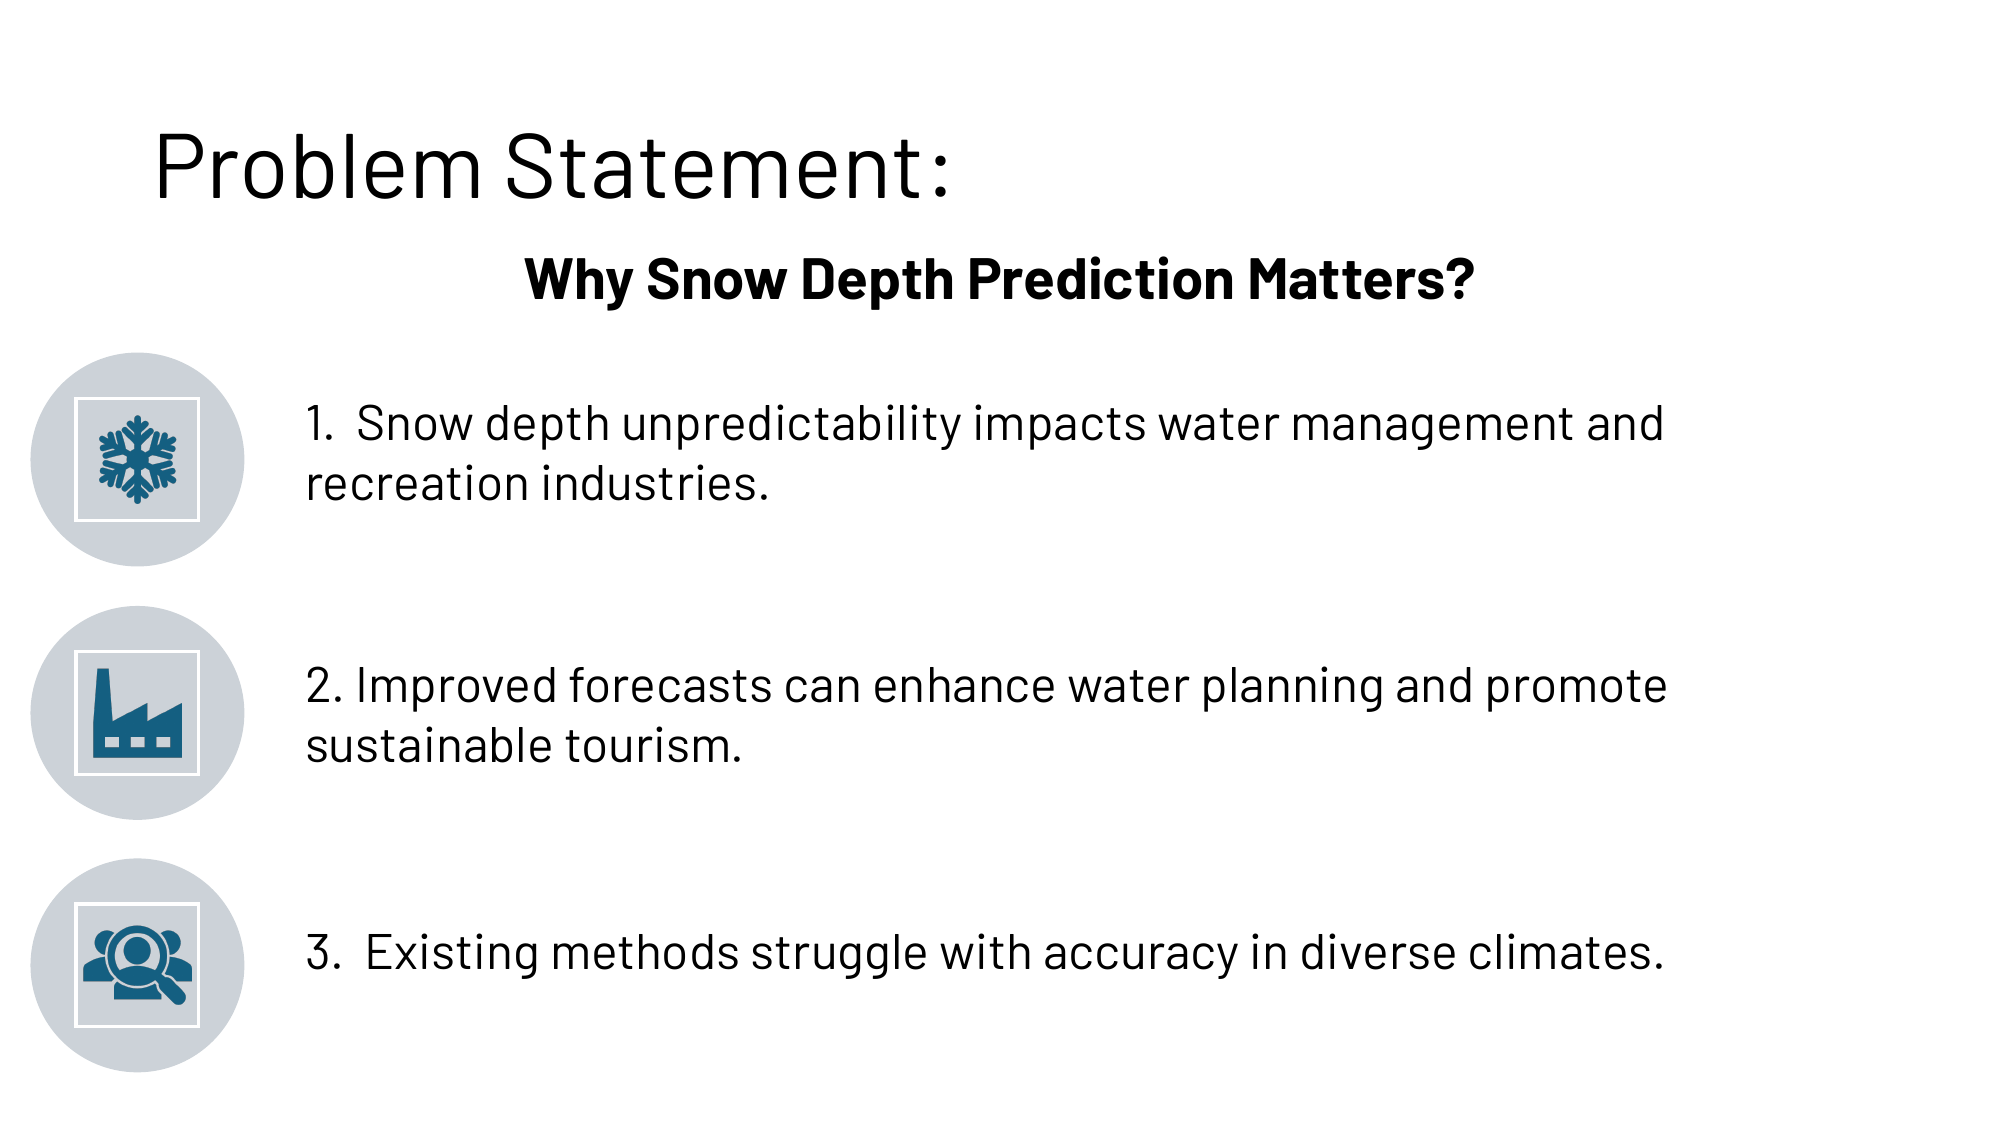

# Problem Statement:
Why Snow Depth Prediction Matters?

1.  Snow depth unpredictability impacts water management and recreation industries.

2. Improved forecasts can enhance water planning and promote sustainable tourism.

3.  Existing methods struggle with accuracy in diverse climates.